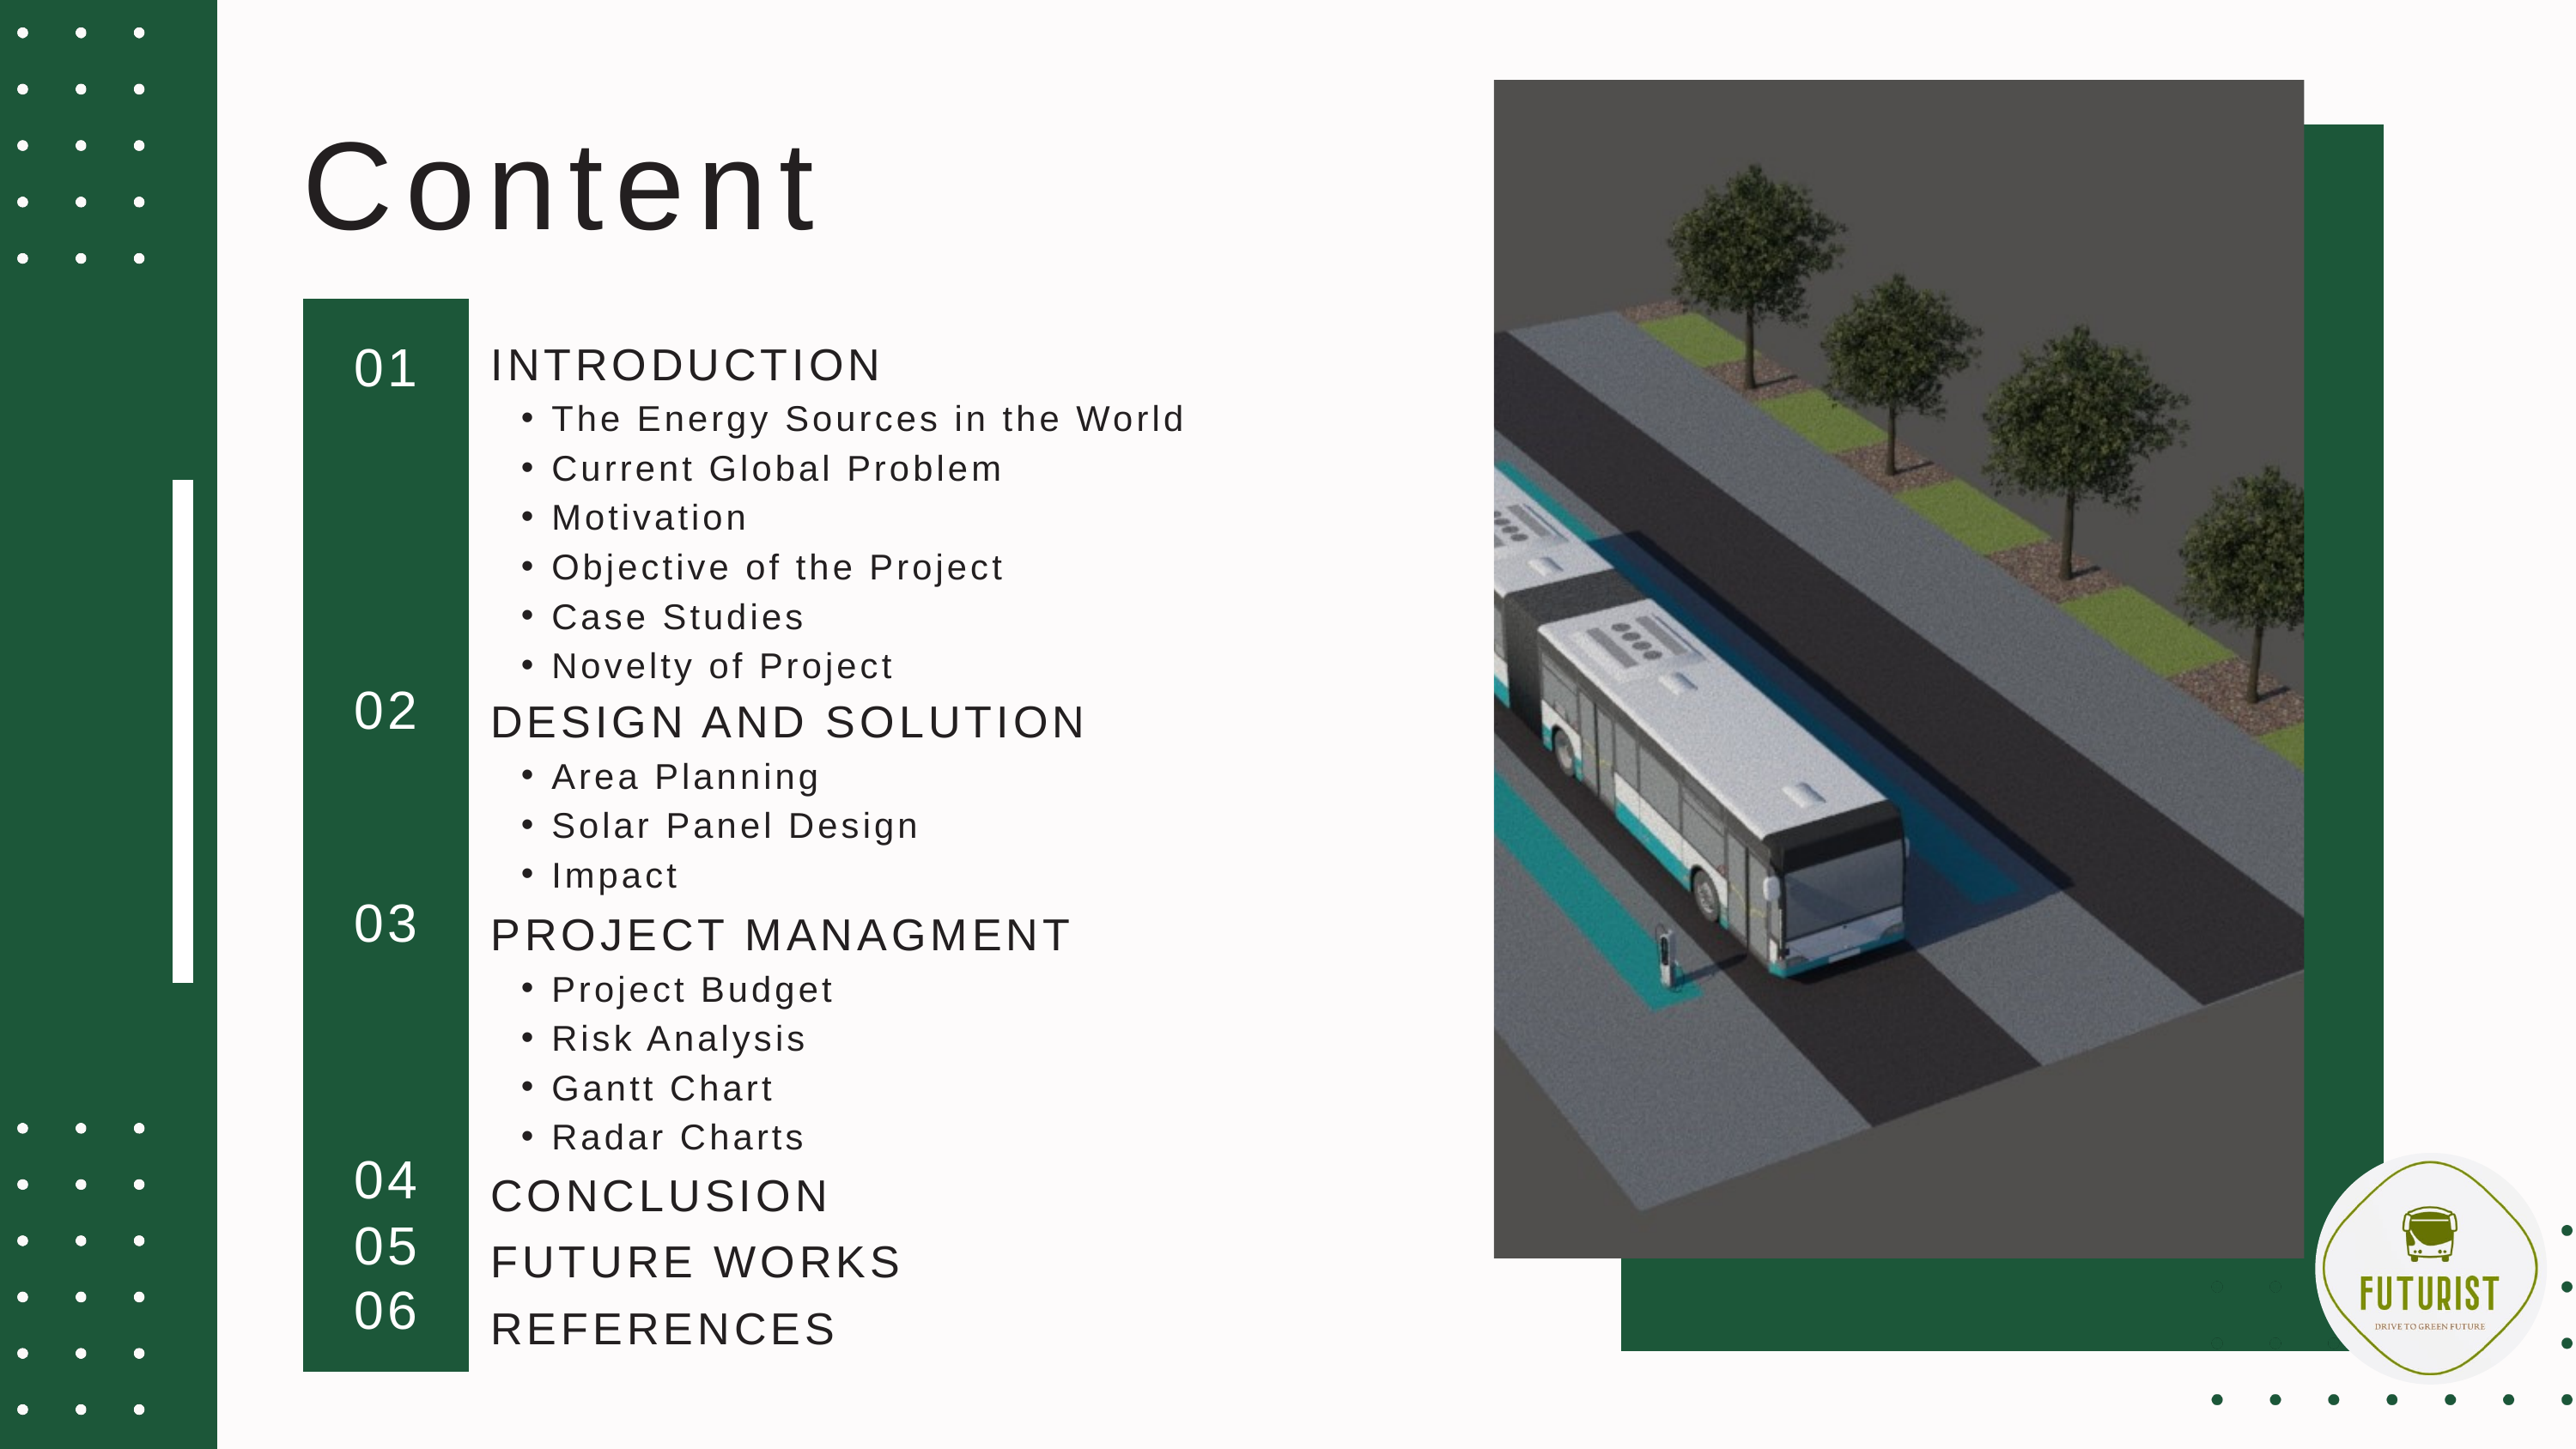

Content

INTRODUCTION
The Energy Sources in the World
Current Global Problem
Motivation
Objective of the Project
Case Studies
Novelty of Project
01

02
DESIGN AND SOLUTION
Area Planning
Solar Panel Design
Impact
03
PROJECT MANAGMENT
Project Budget
Risk Analysis
Gantt Chart
Radar Charts

04

CONCLUSION
05

FUTURE WORKS
06
REFERENCES